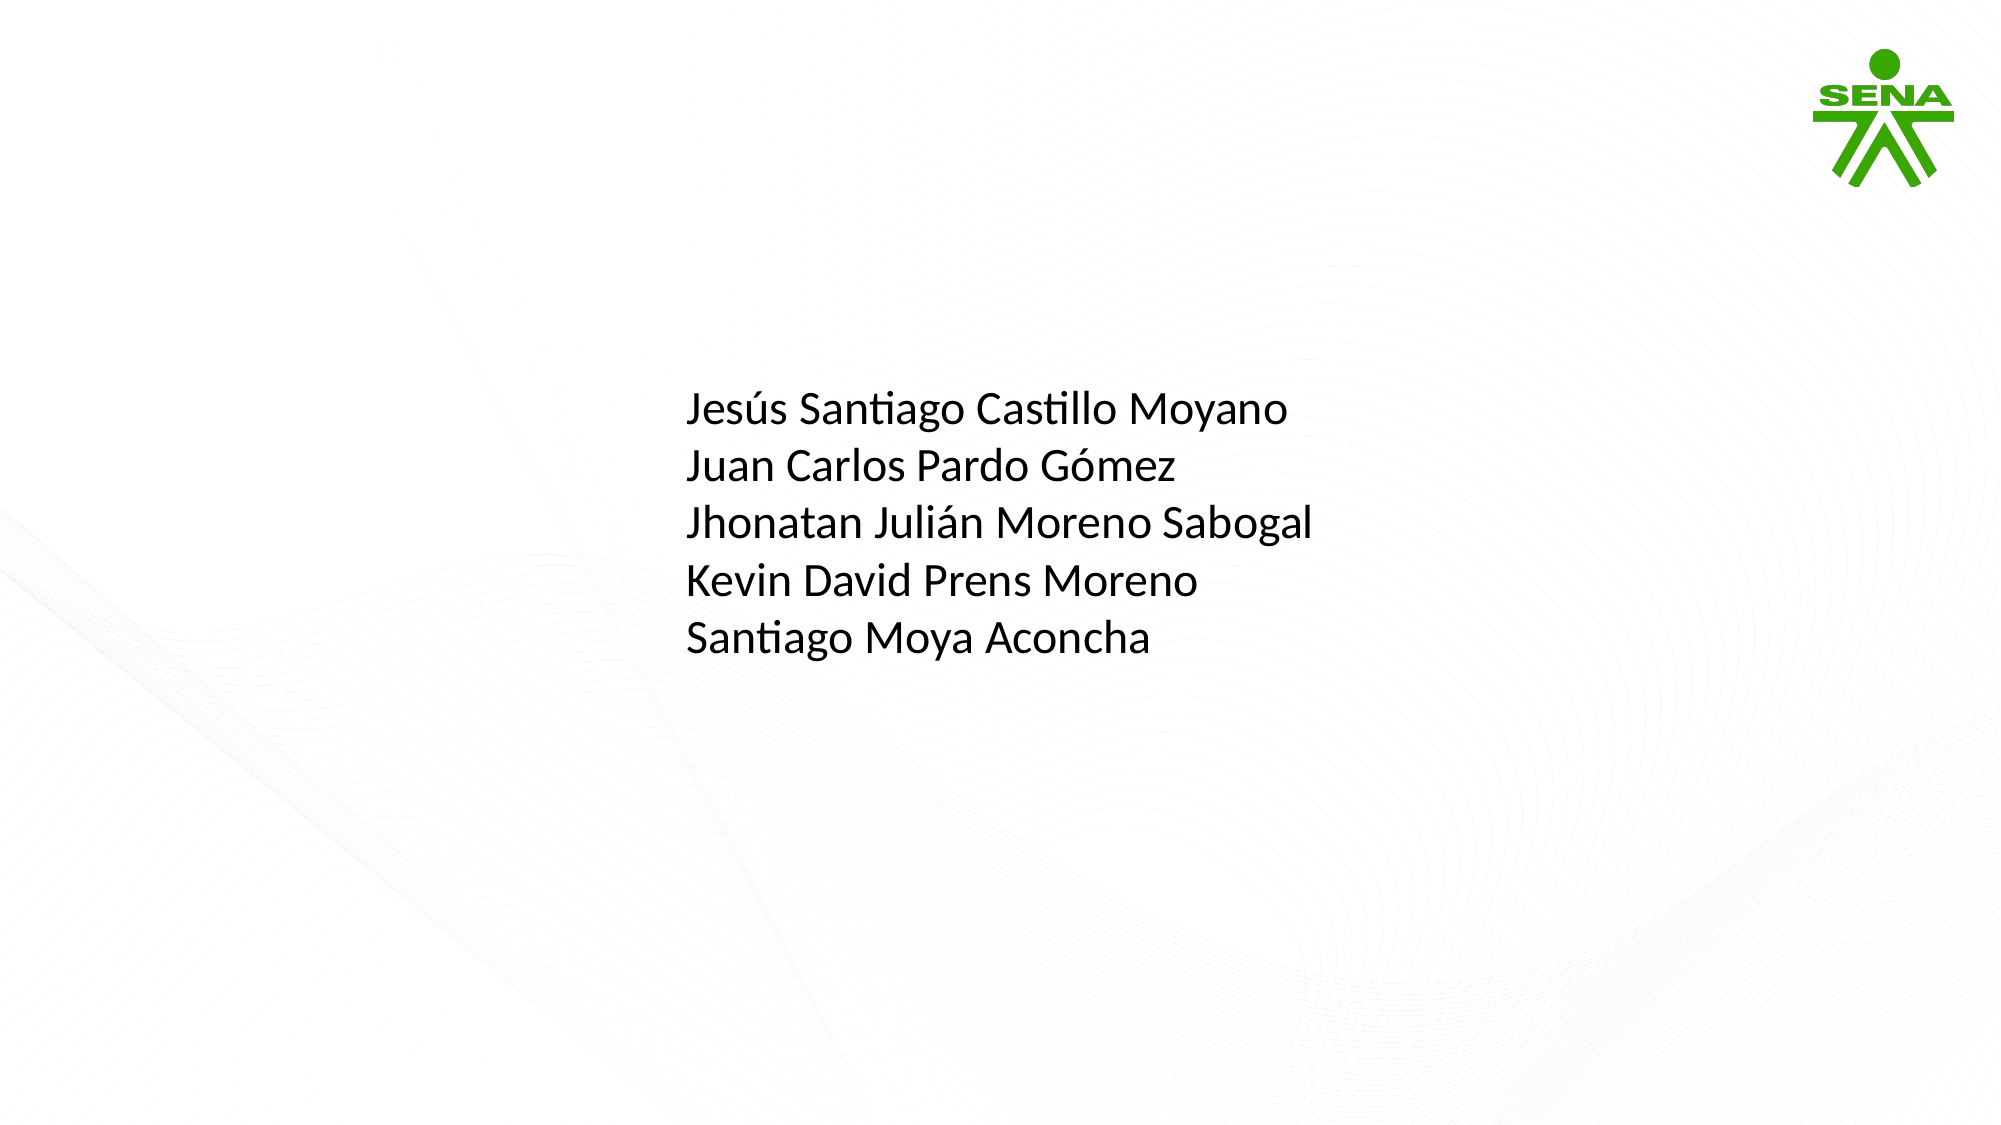

Jesús Santiago Castillo Moyano
Juan Carlos Pardo Gómez
Jhonatan Julián Moreno Sabogal
Kevin David Prens Moreno
Santiago Moya Aconcha